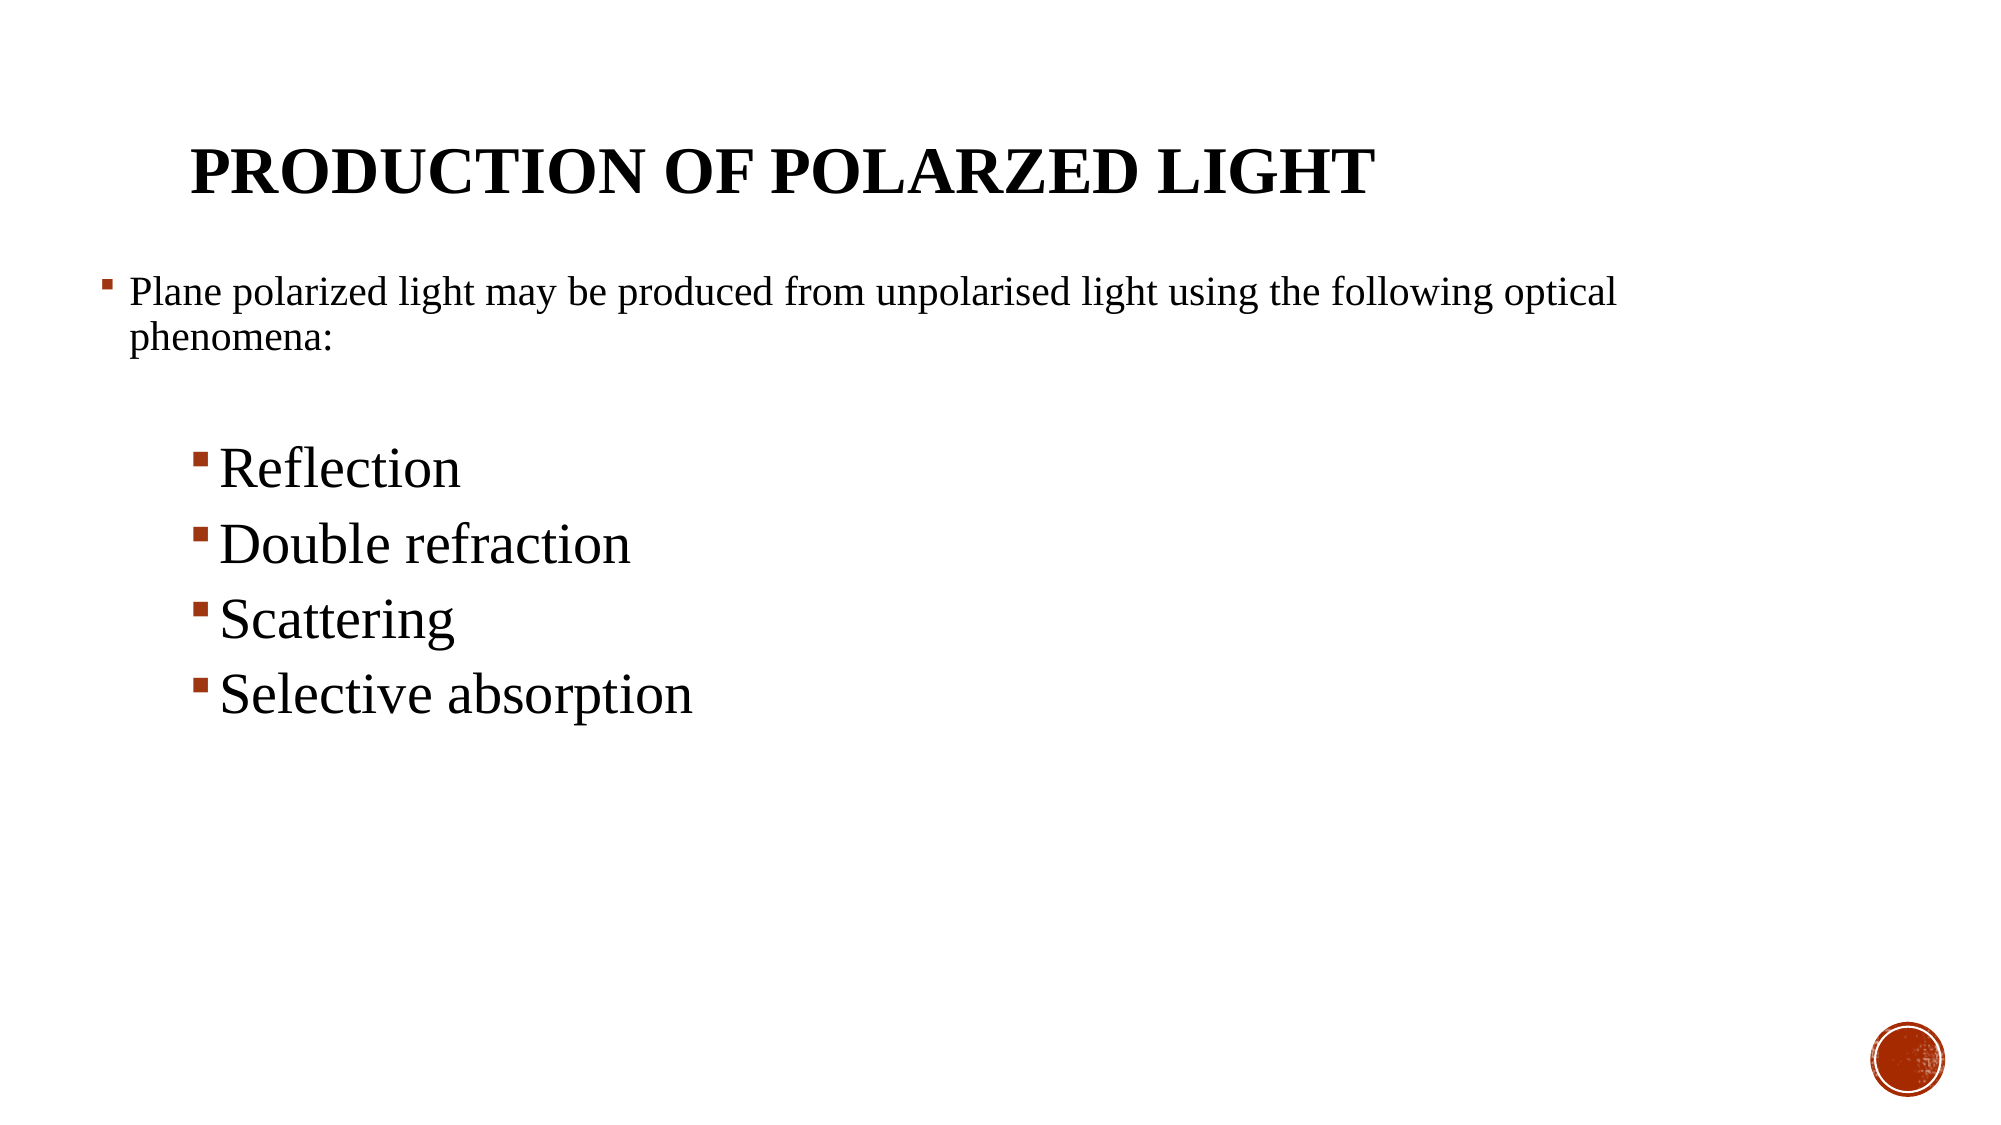

# PRODUCTION OF POLARZED LIGHT
Plane polarized light may be produced from unpolarised light using the following optical phenomena:

Reflection
Double refraction
Scattering
Selective absorption